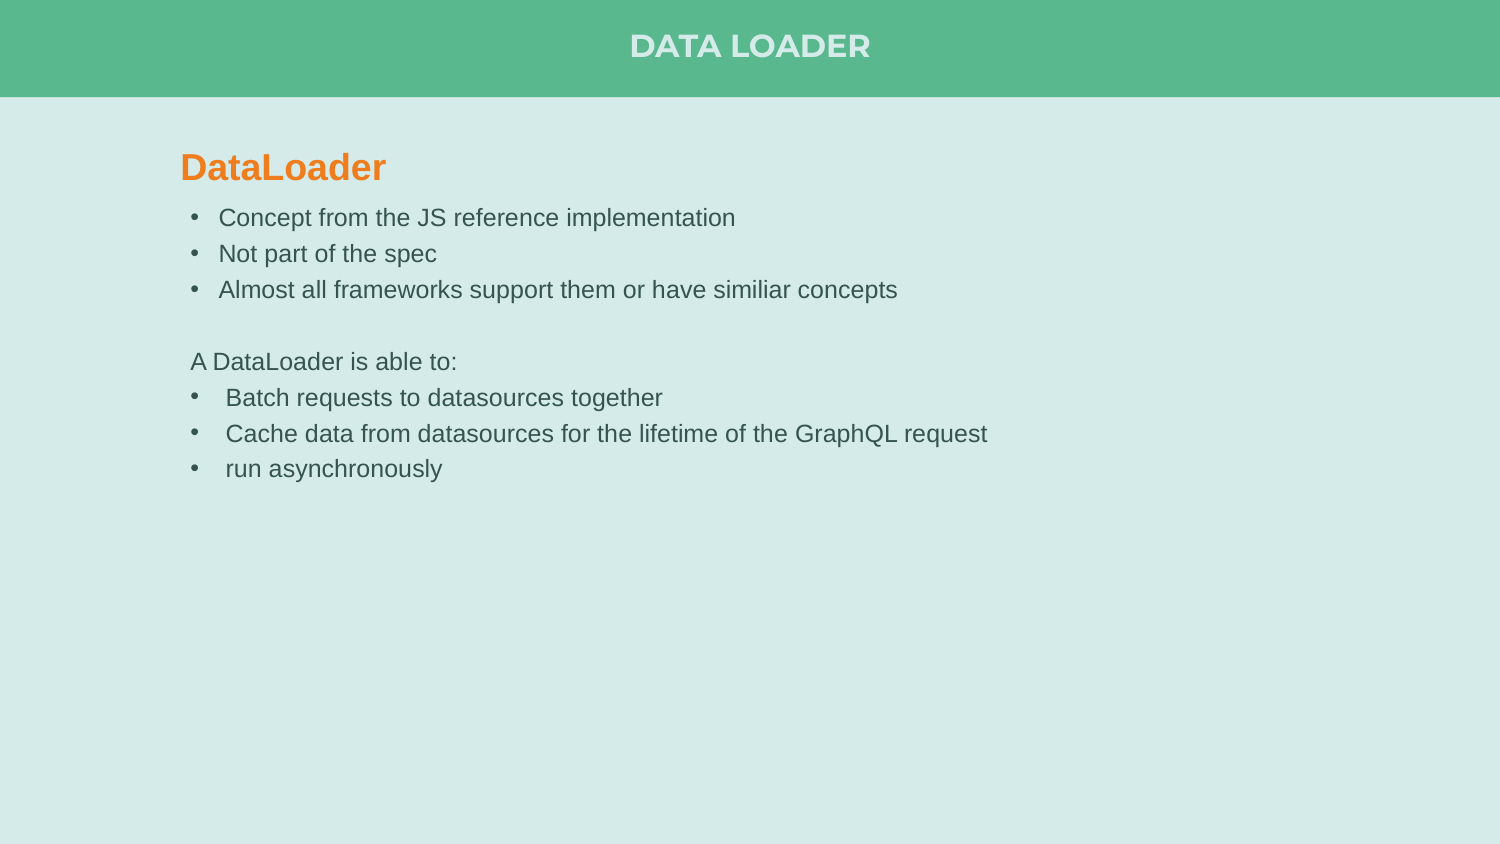

Data Loader
DataLoader
Concept from the JS reference implementation
Not part of the spec
Almost all frameworks support them or have similiar concepts

A DataLoader is able to:
Batch requests to datasources together
Cache data from datasources for the lifetime of the GraphQL request
run asynchronously